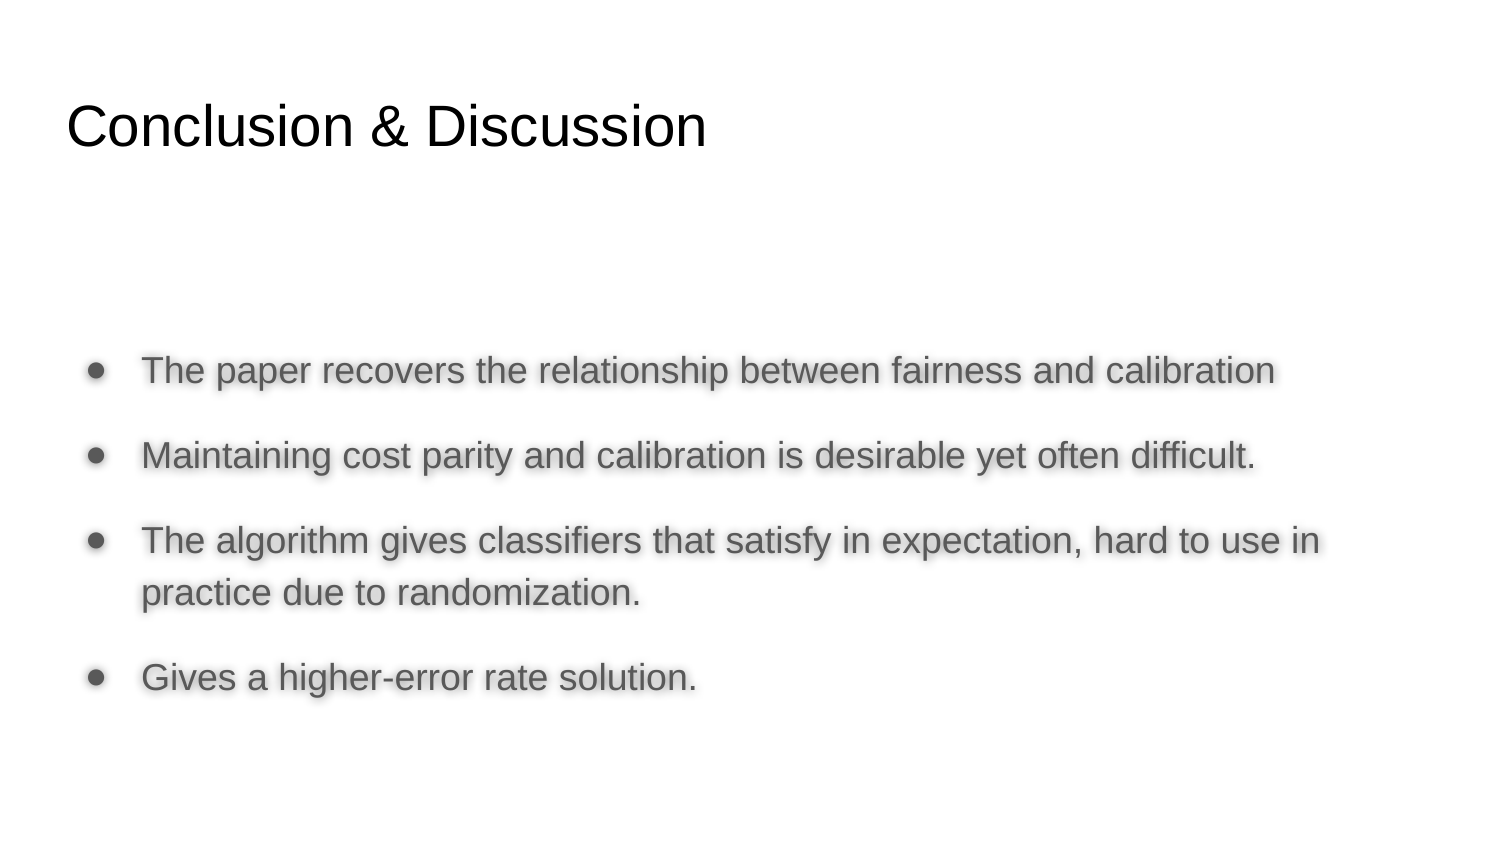

# Conclusion & Discussion
The paper recovers the relationship between fairness and calibration
Maintaining cost parity and calibration is desirable yet often difficult.
The algorithm gives classifiers that satisfy in expectation, hard to use in practice due to randomization.
Gives a higher-error rate solution.